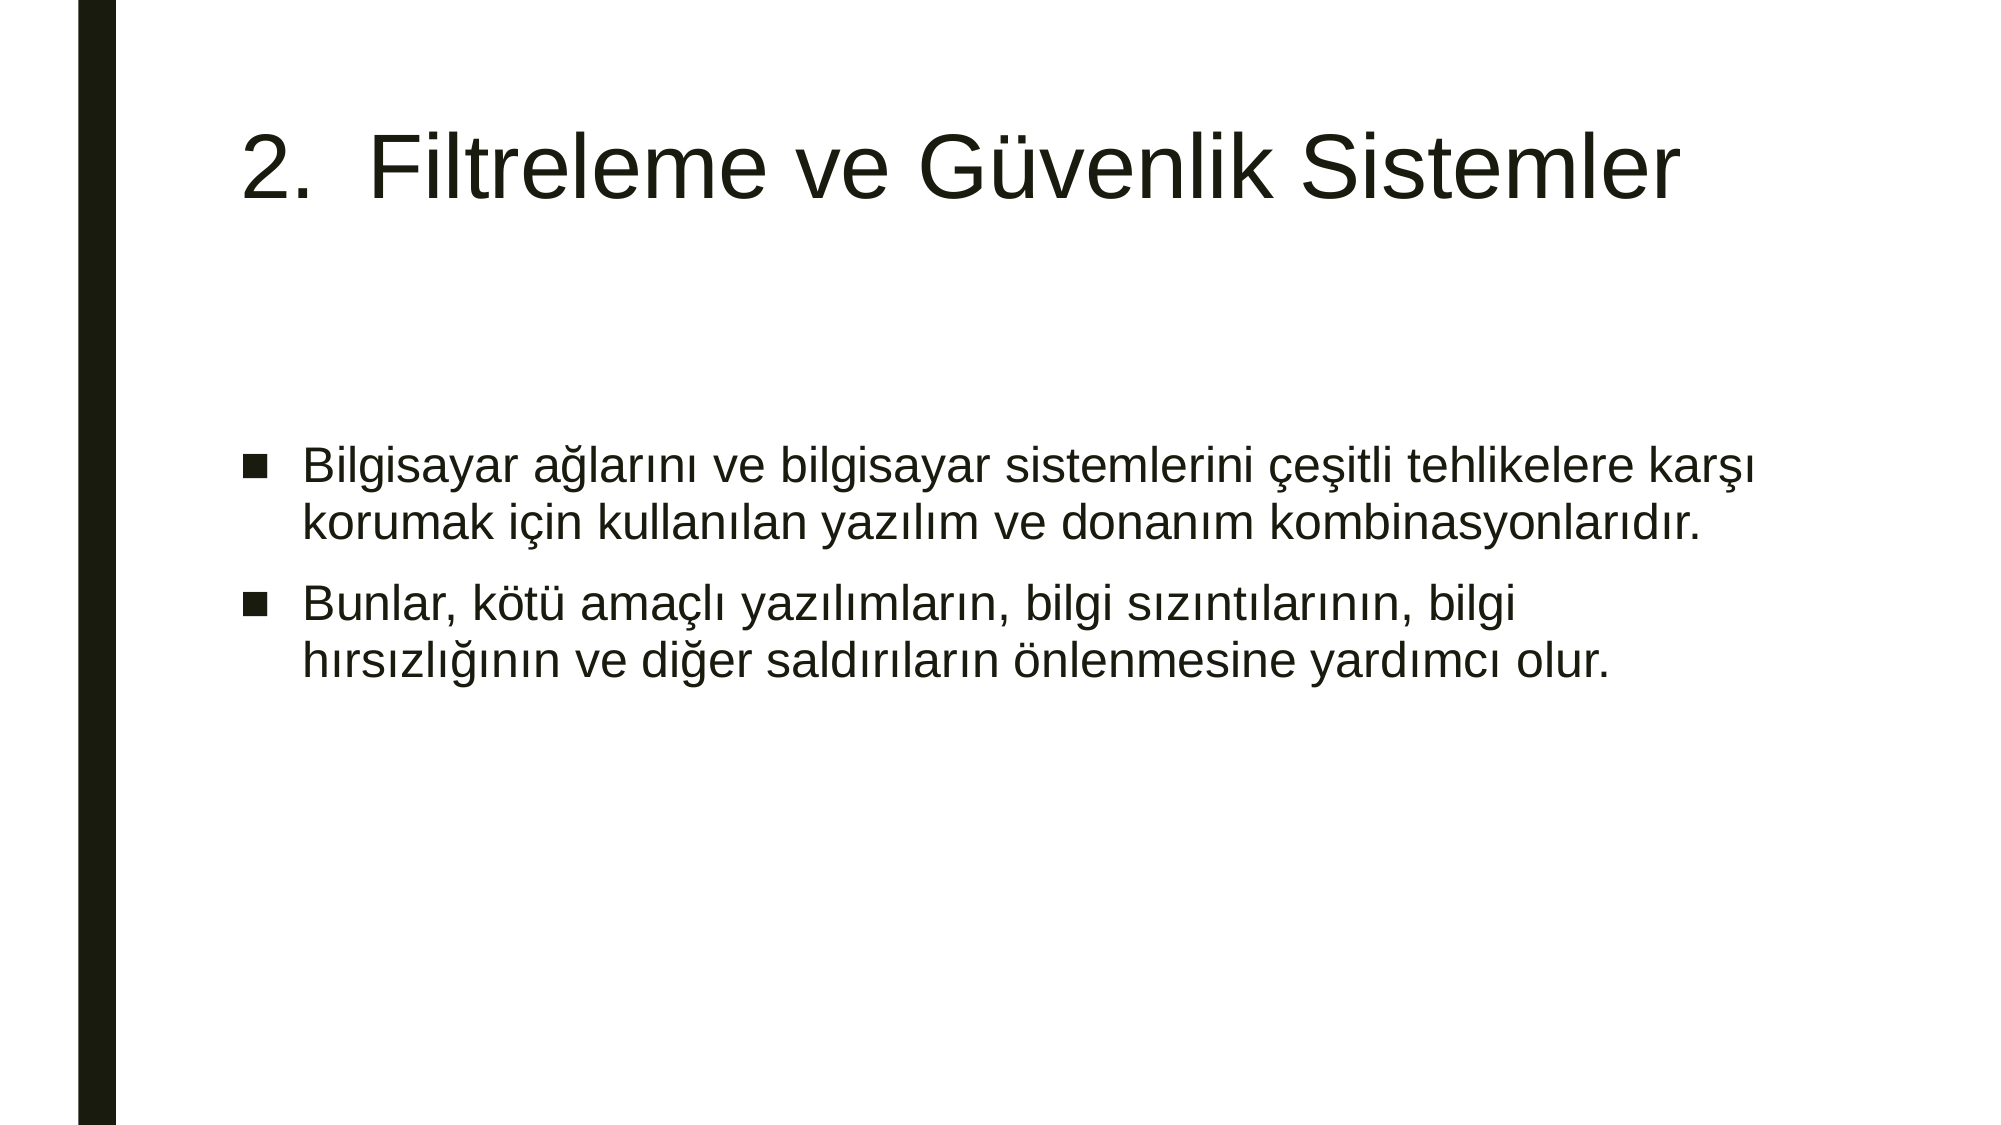

# 2.  Filtreleme ve Güvenlik Sistemler
Bilgisayar ağlarını ve bilgisayar sistemlerini çeşitli tehlikelere karşı korumak için kullanılan yazılım ve donanım kombinasyonlarıdır.
Bunlar, kötü amaçlı yazılımların, bilgi sızıntılarının, bilgi hırsızlığının ve diğer saldırıların önlenmesine yardımcı olur.